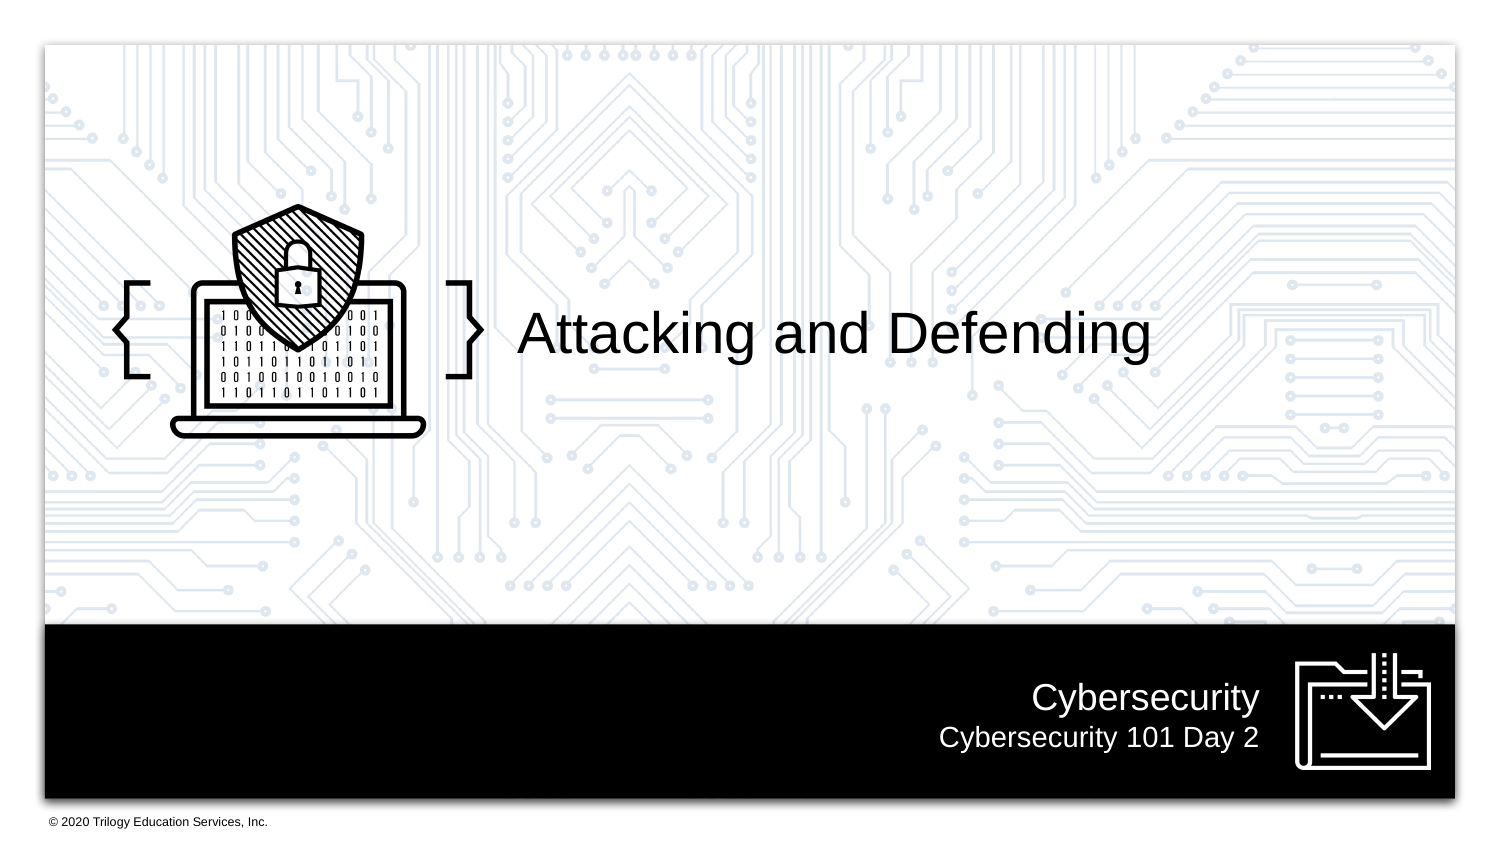

Attacking and Defending
# Cybersecurity 101 Day 2